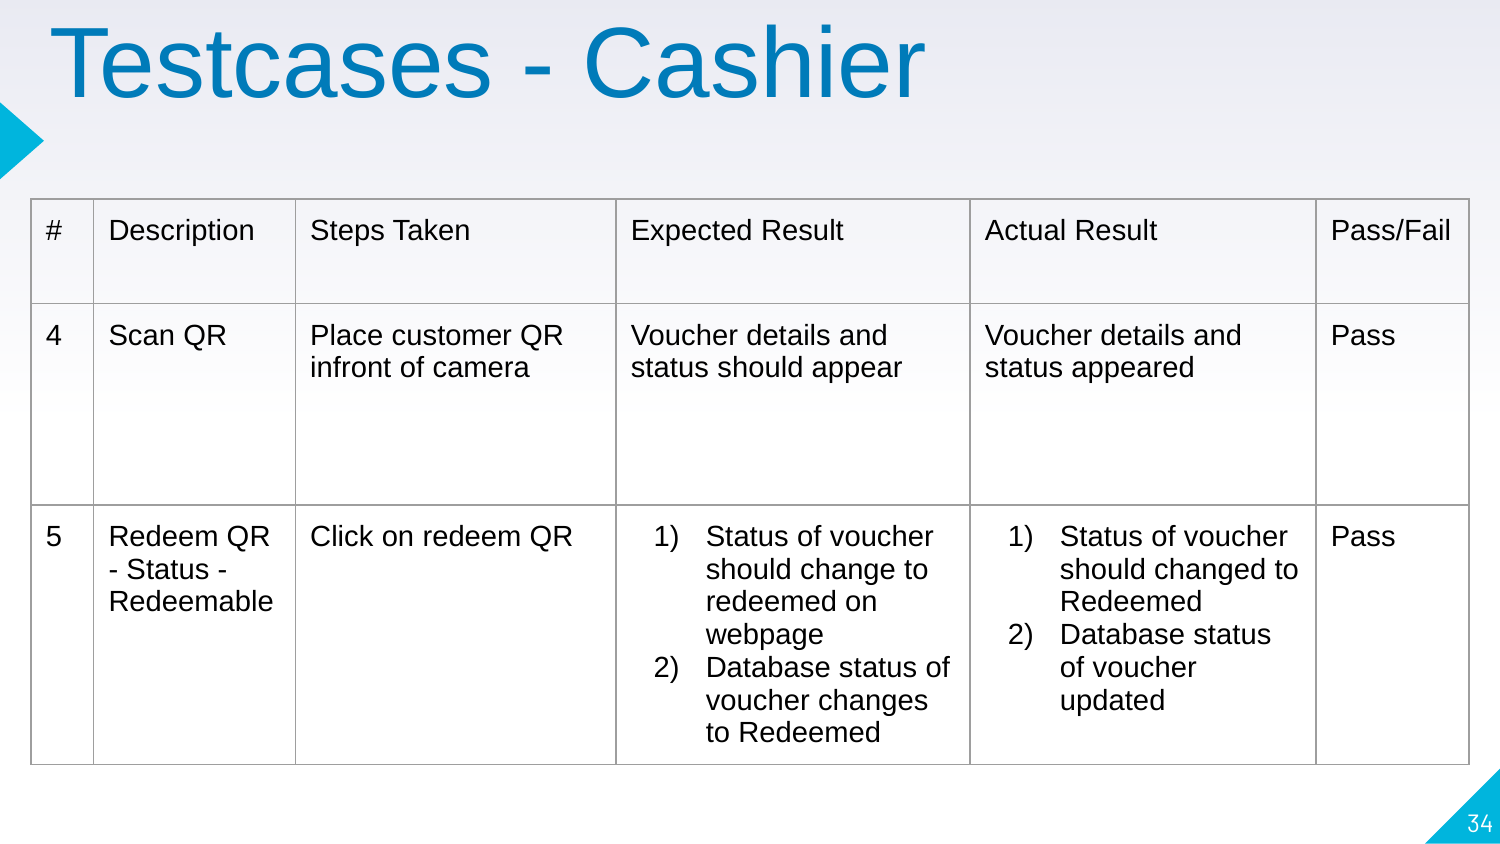

# Testcases - Cashier
| # | Description | Steps Taken | Expected Result | Actual Result | Pass/Fail |
| --- | --- | --- | --- | --- | --- |
| 4 | Scan QR | Place customer QR infront of camera | Voucher details and status should appear | Voucher details and status appeared | Pass |
| 5 | Redeem QR - Status - Redeemable | Click on redeem QR | Status of voucher should change to redeemed on webpage Database status of voucher changes to Redeemed | Status of voucher should changed to Redeemed Database status of voucher updated | Pass |
34